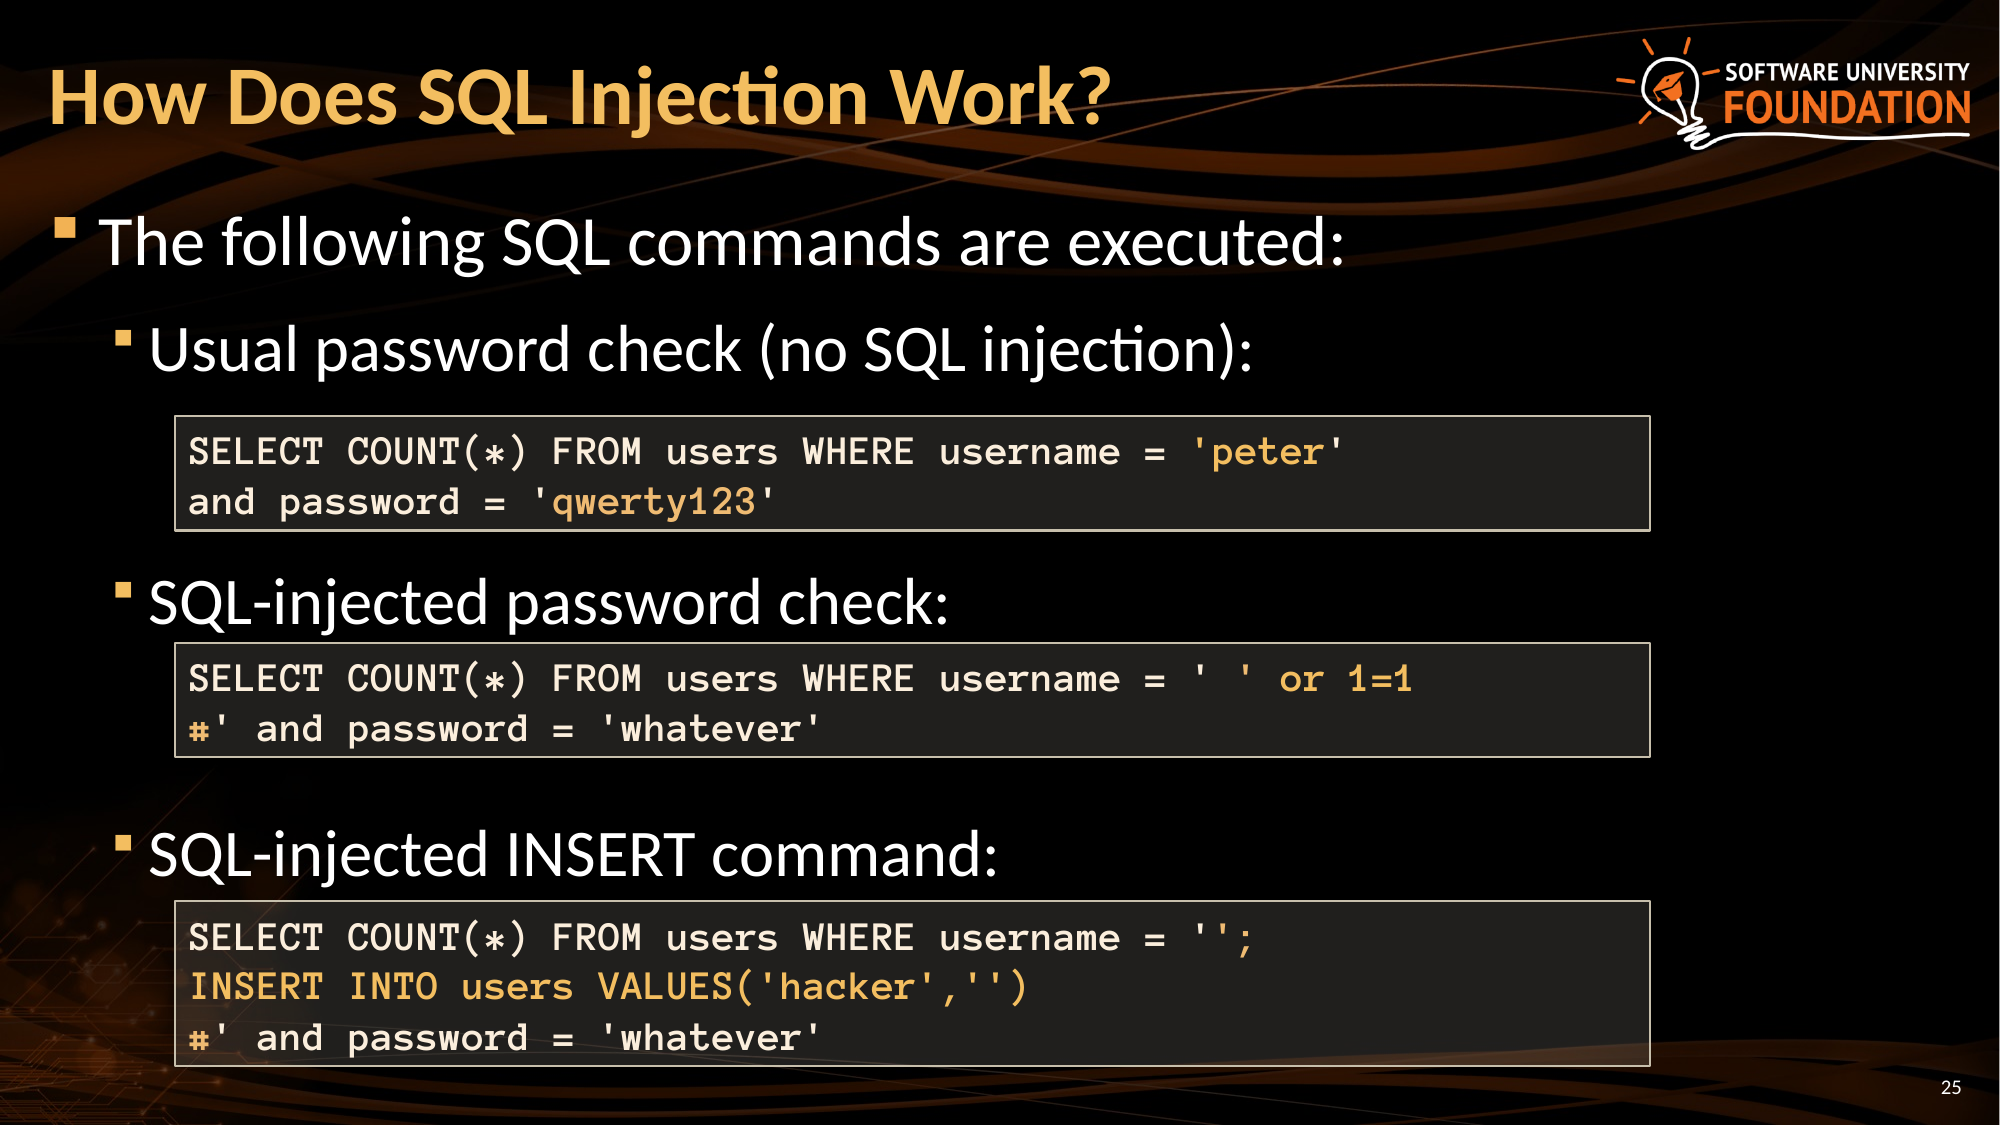

# How Does SQL Injection Work?
The following SQL commands are executed:
Usual password check (no SQL injection):

SQL-injected password check:

SQL-injected INSERT command:

SELECT COUNT(*) FROM users WHERE username = 'peter'
and password = 'qwerty123'
SELECT COUNT(*) FROM users WHERE username = ' ' or 1=1
#' and password = 'whatever'
SELECT COUNT(*) FROM users WHERE username = '';
INSERT INTO users VALUES('hacker','')
#' and password = 'whatever'
25